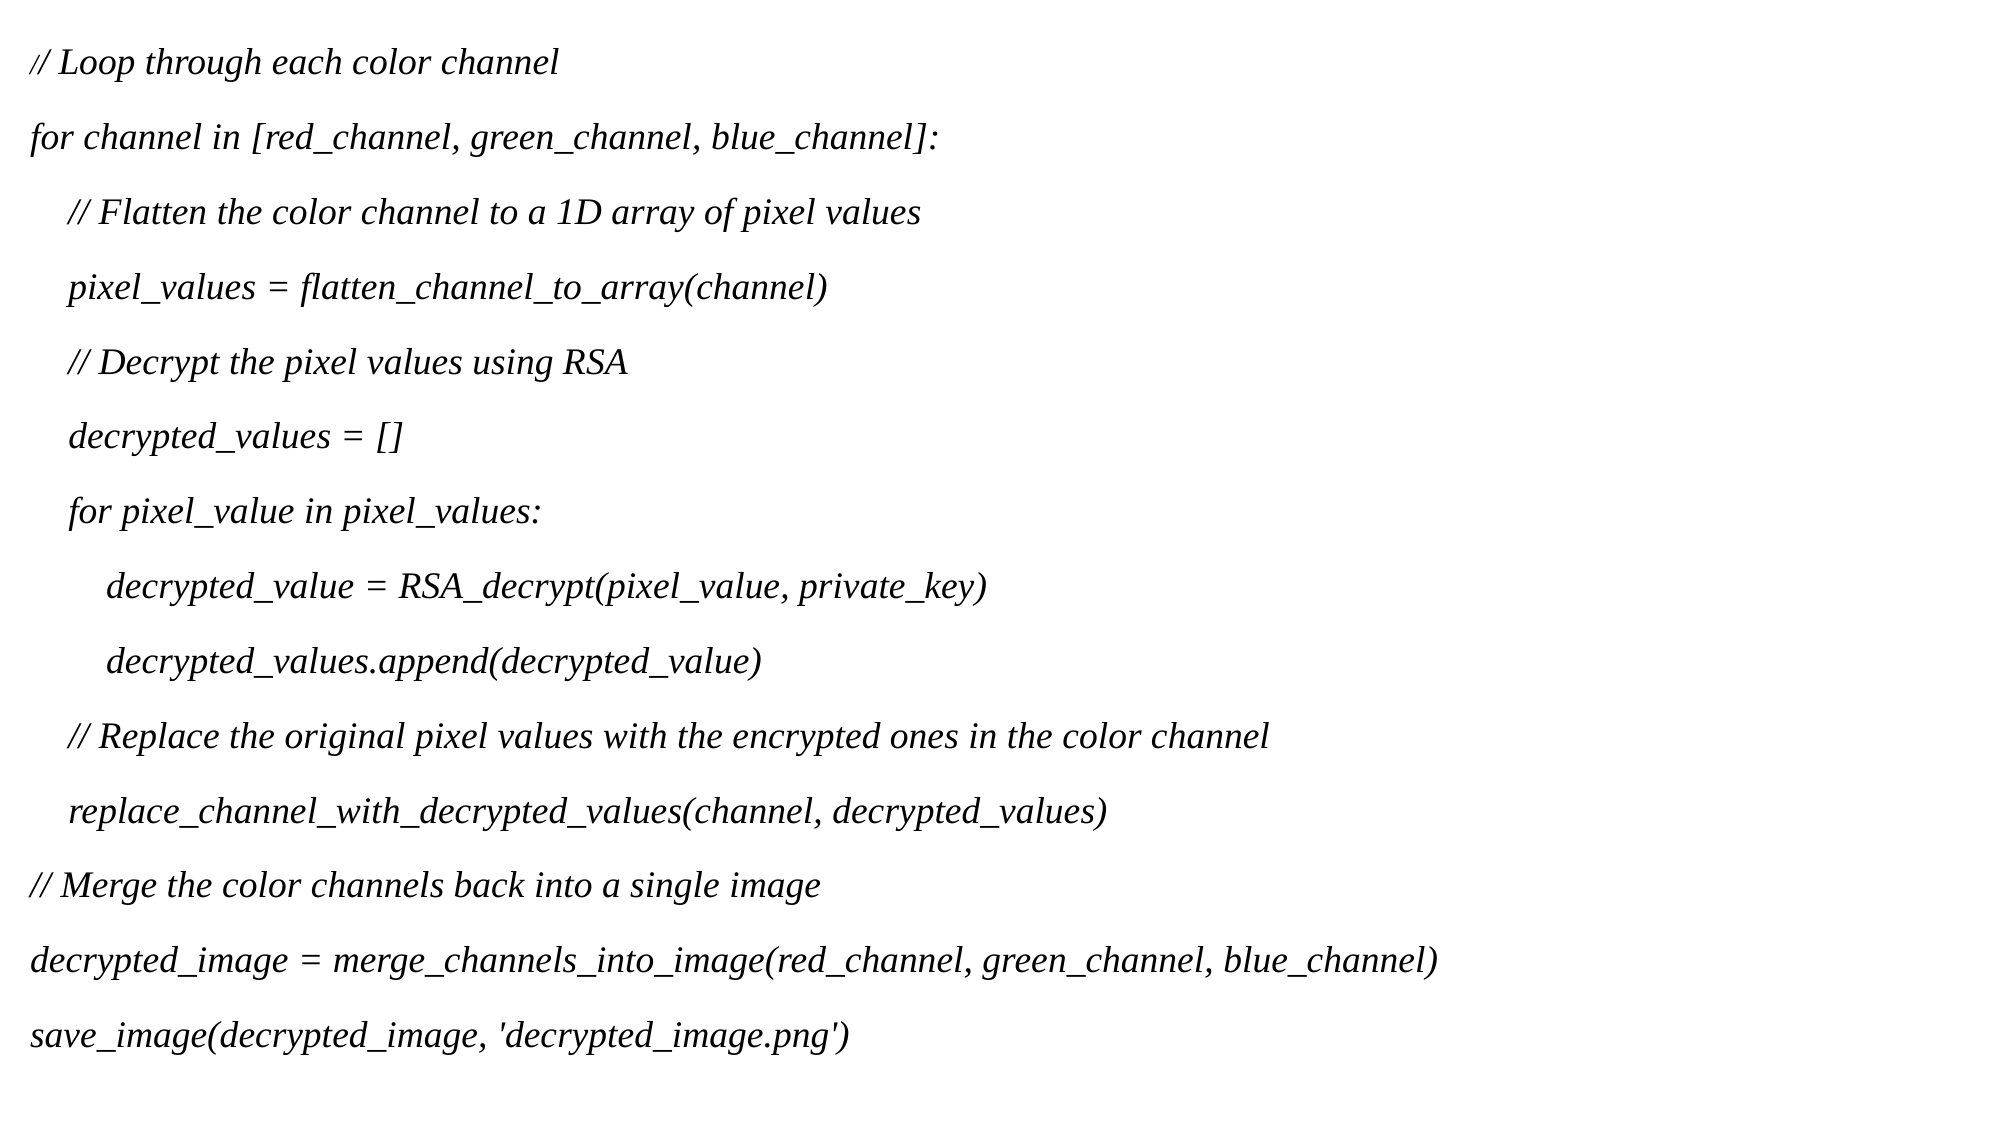

// Loop through each color channel
for channel in [red_channel, green_channel, blue_channel]:
    // Flatten the color channel to a 1D array of pixel values
    pixel_values = flatten_channel_to_array(channel)
    // Decrypt the pixel values using RSA
    decrypted_values = []
    for pixel_value in pixel_values:
        decrypted_value = RSA_decrypt(pixel_value, private_key)
        decrypted_values.append(decrypted_value)
    // Replace the original pixel values with the encrypted ones in the color channel
    replace_channel_with_decrypted_values(channel, decrypted_values)
// Merge the color channels back into a single image
decrypted_image = merge_channels_into_image(red_channel, green_channel, blue_channel)
save_image(decrypted_image, 'decrypted_image.png')